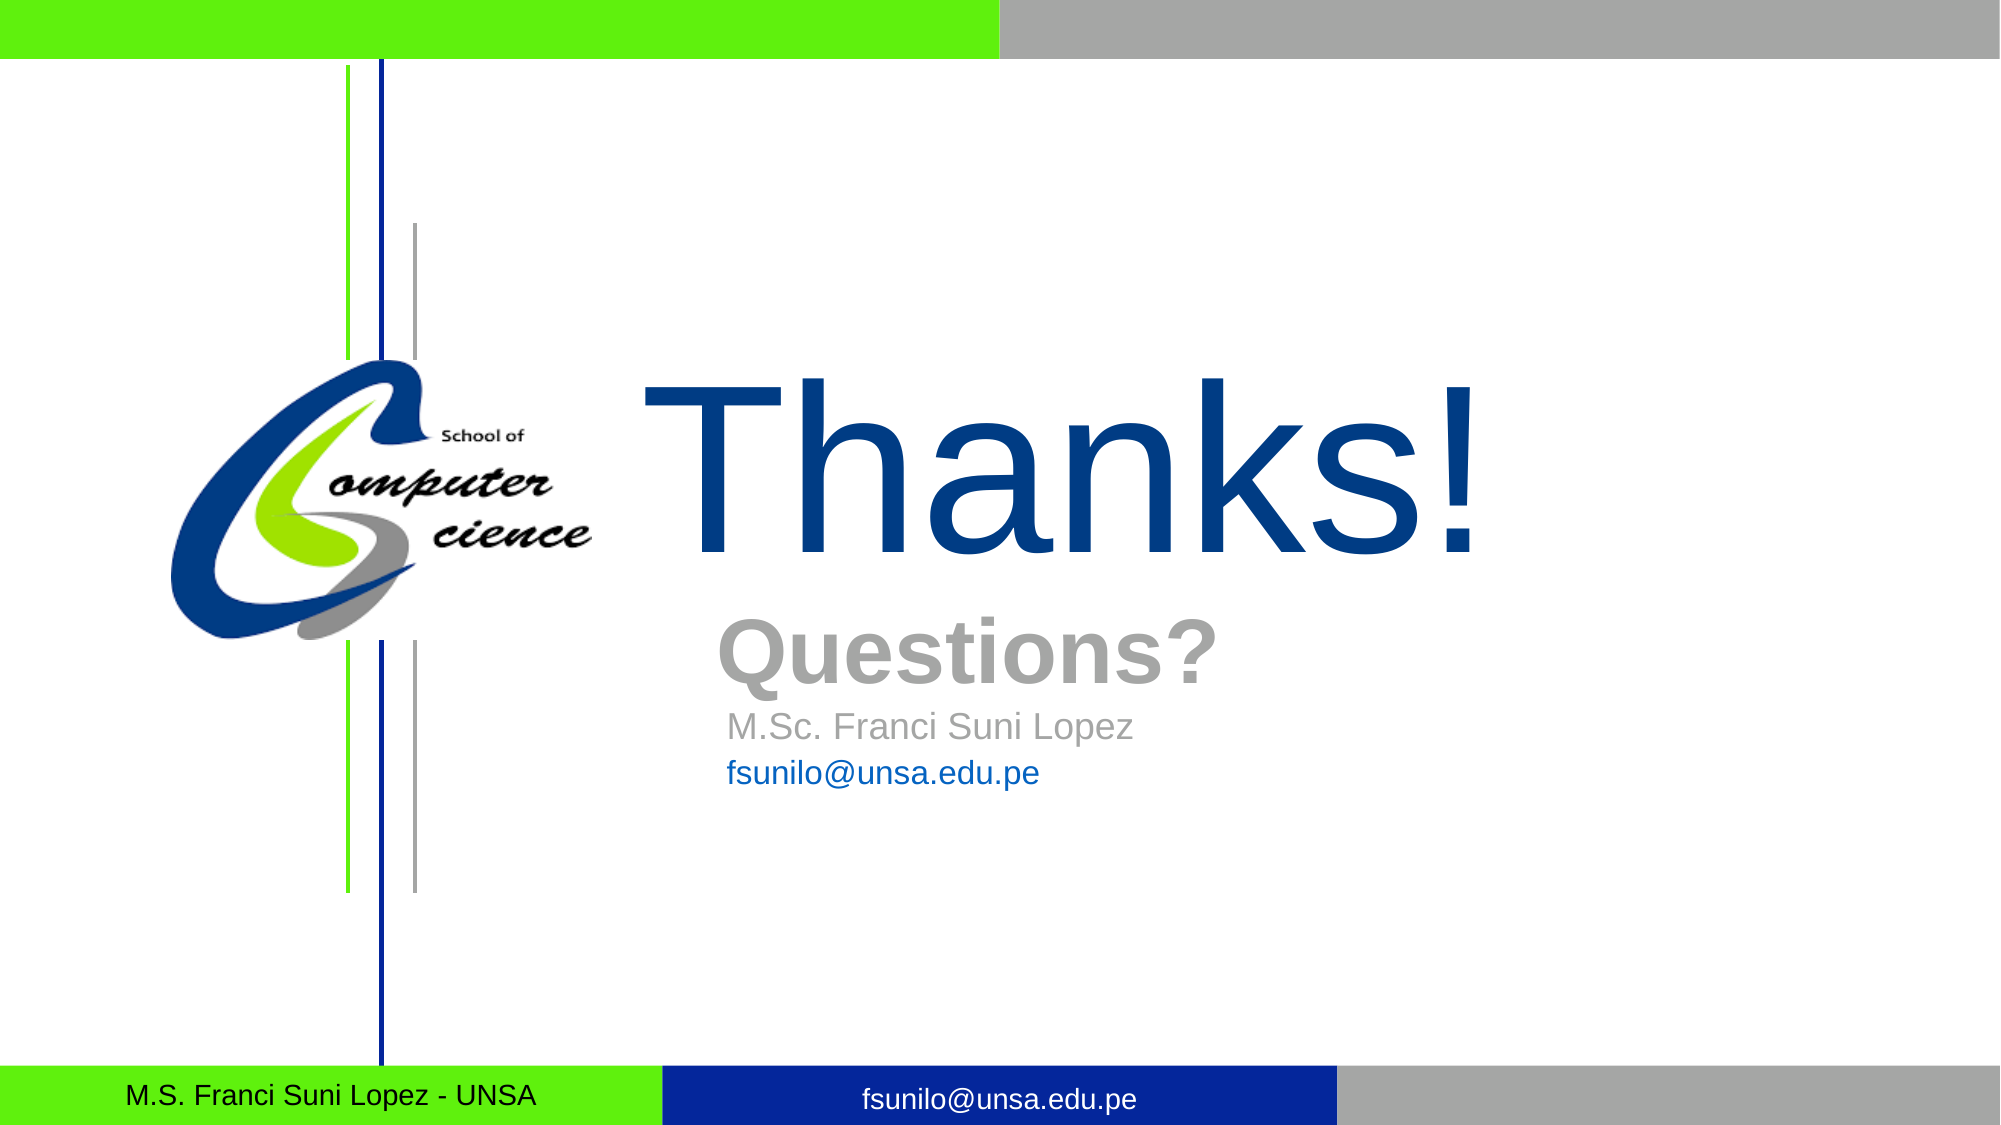

Thanks!
Questions?
 M.Sc. Franci Suni Lopez
 fsunilo@unsa.edu.pe